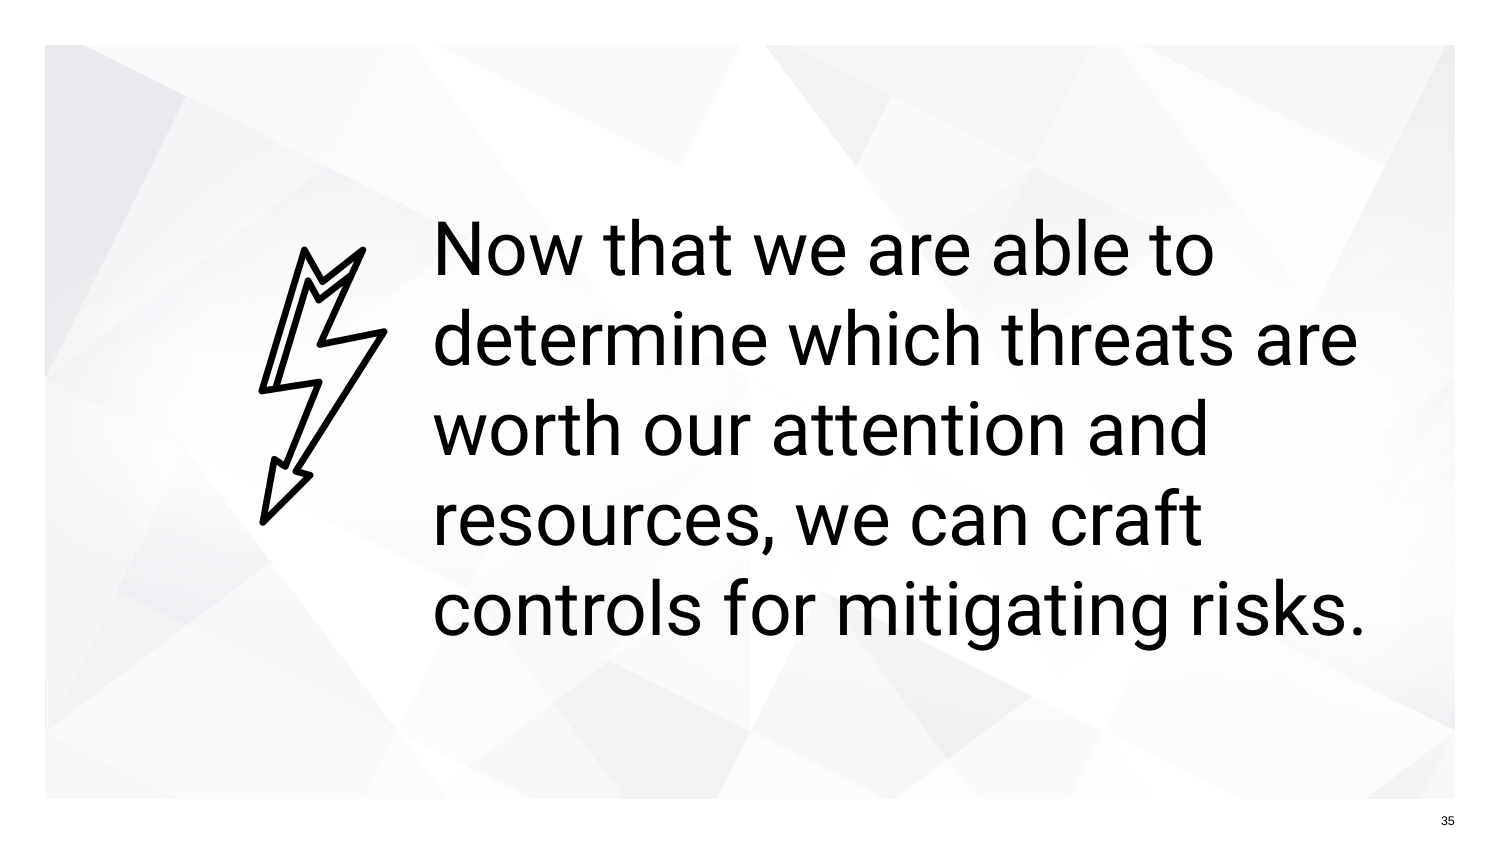

# Now that we are able to determine which threats are worth our attention and resources, we can craft controls for mitigating risks.

35